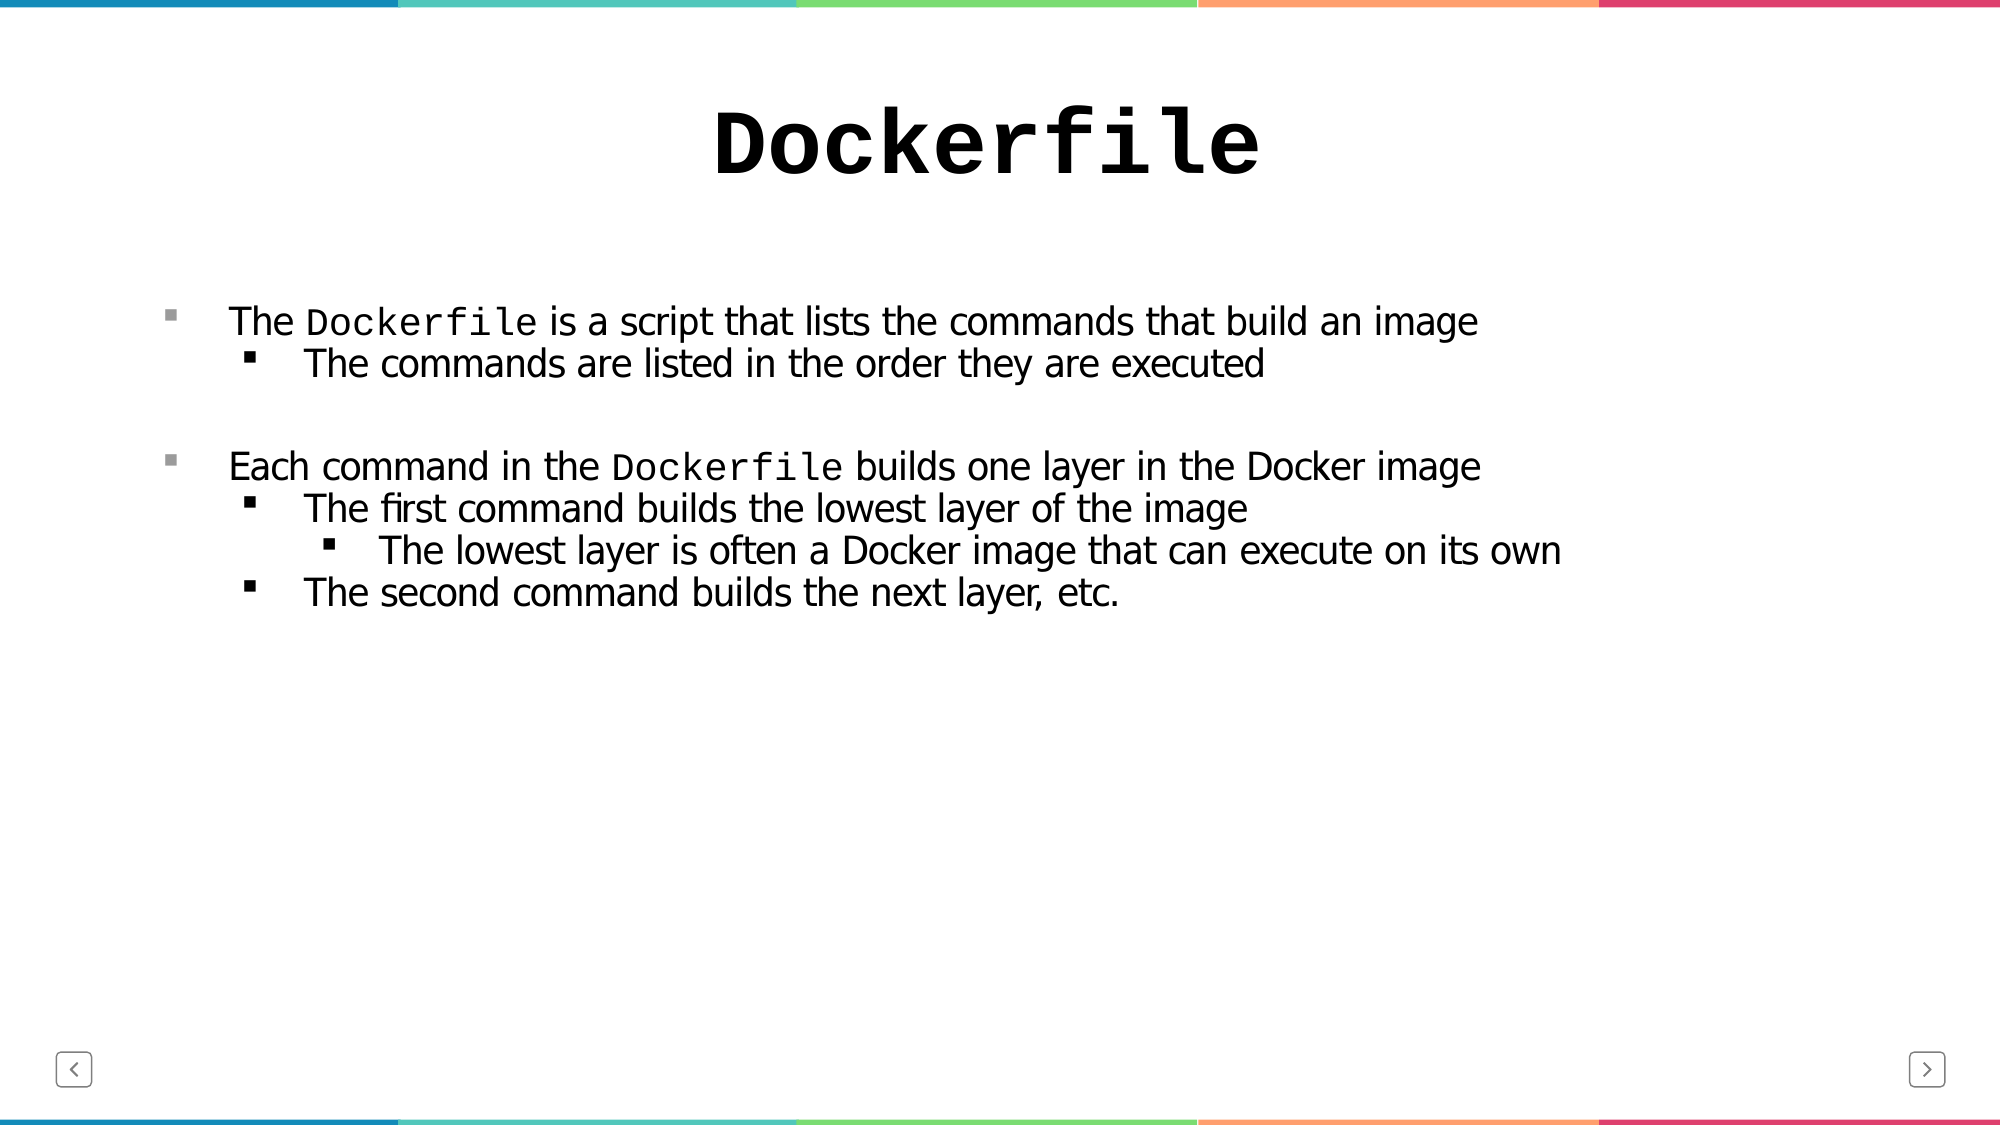

# Dockerfile

The Dockerfile is a script that lists the commands that build an image
The commands are listed in the order they are executed

Each command in the Dockerfile builds one layer in the Docker image
The first command builds the lowest layer of the image
The lowest layer is often a Docker image that can execute on its own
The second command builds the next layer, etc.